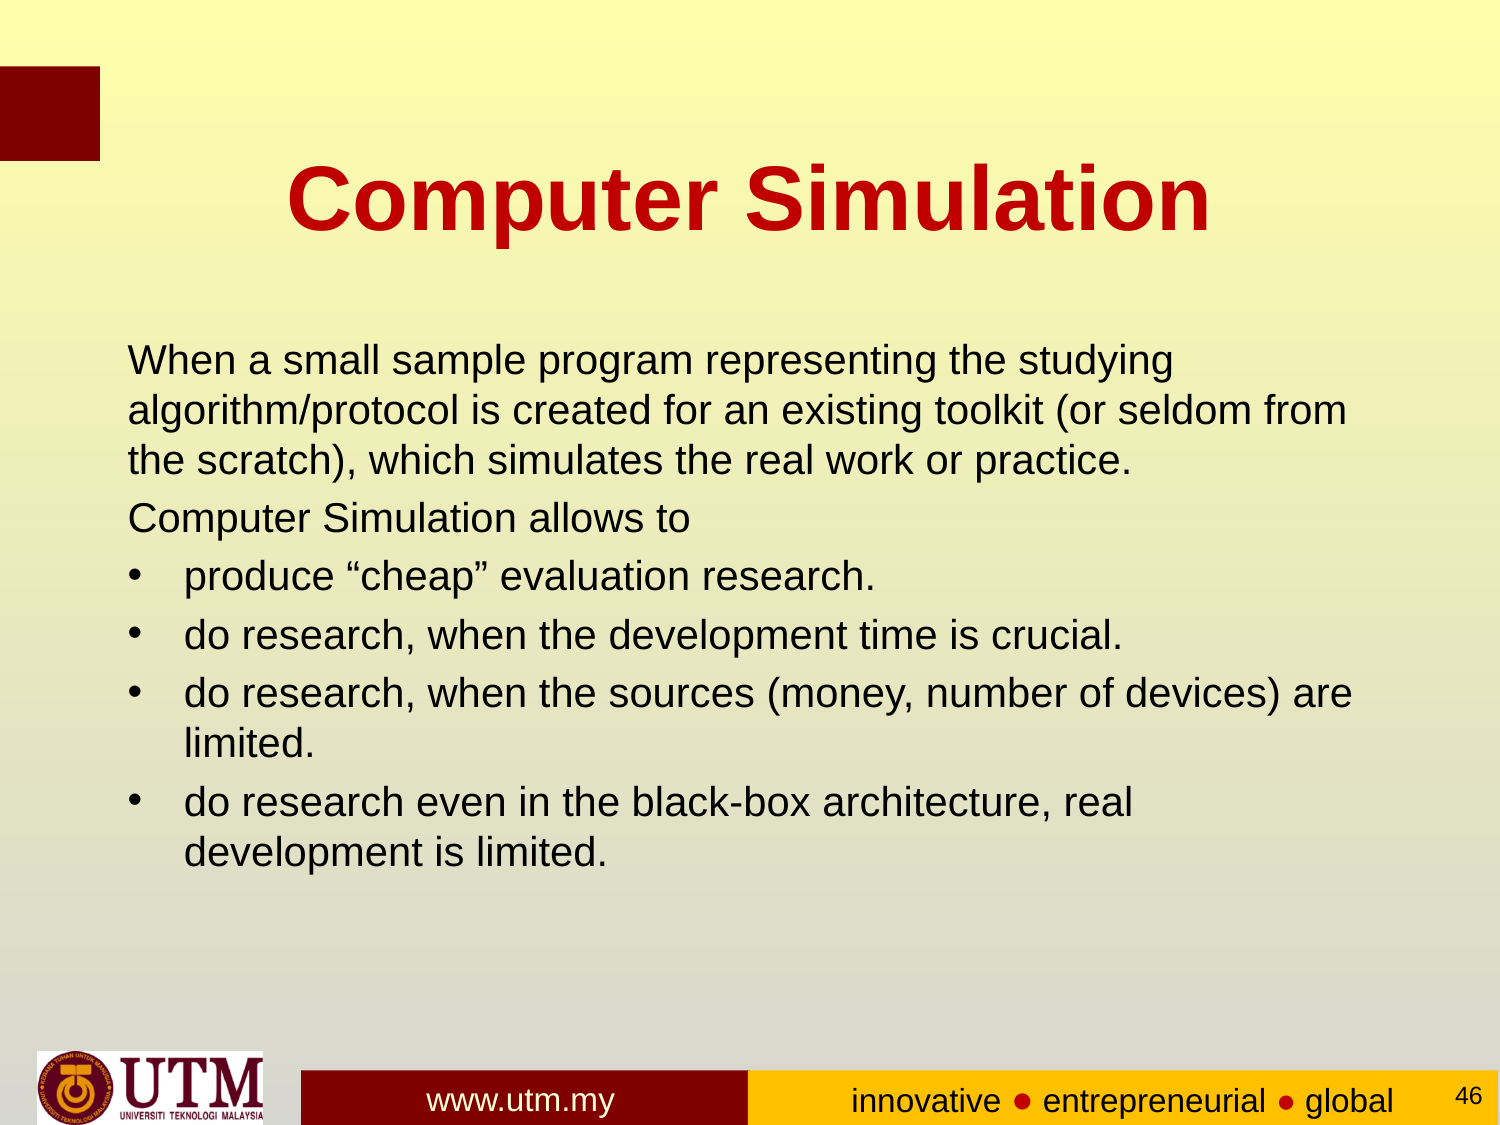

# Computer Simulation
When a small sample program representing the studying algorithm/protocol is created for an existing toolkit (or seldom from the scratch), which simulates the real work or practice.
Computer Simulation allows to
produce “cheap” evaluation research.
do research, when the development time is crucial.
do research, when the sources (money, number of devices) are limited.
do research even in the black-box architecture, real development is limited.